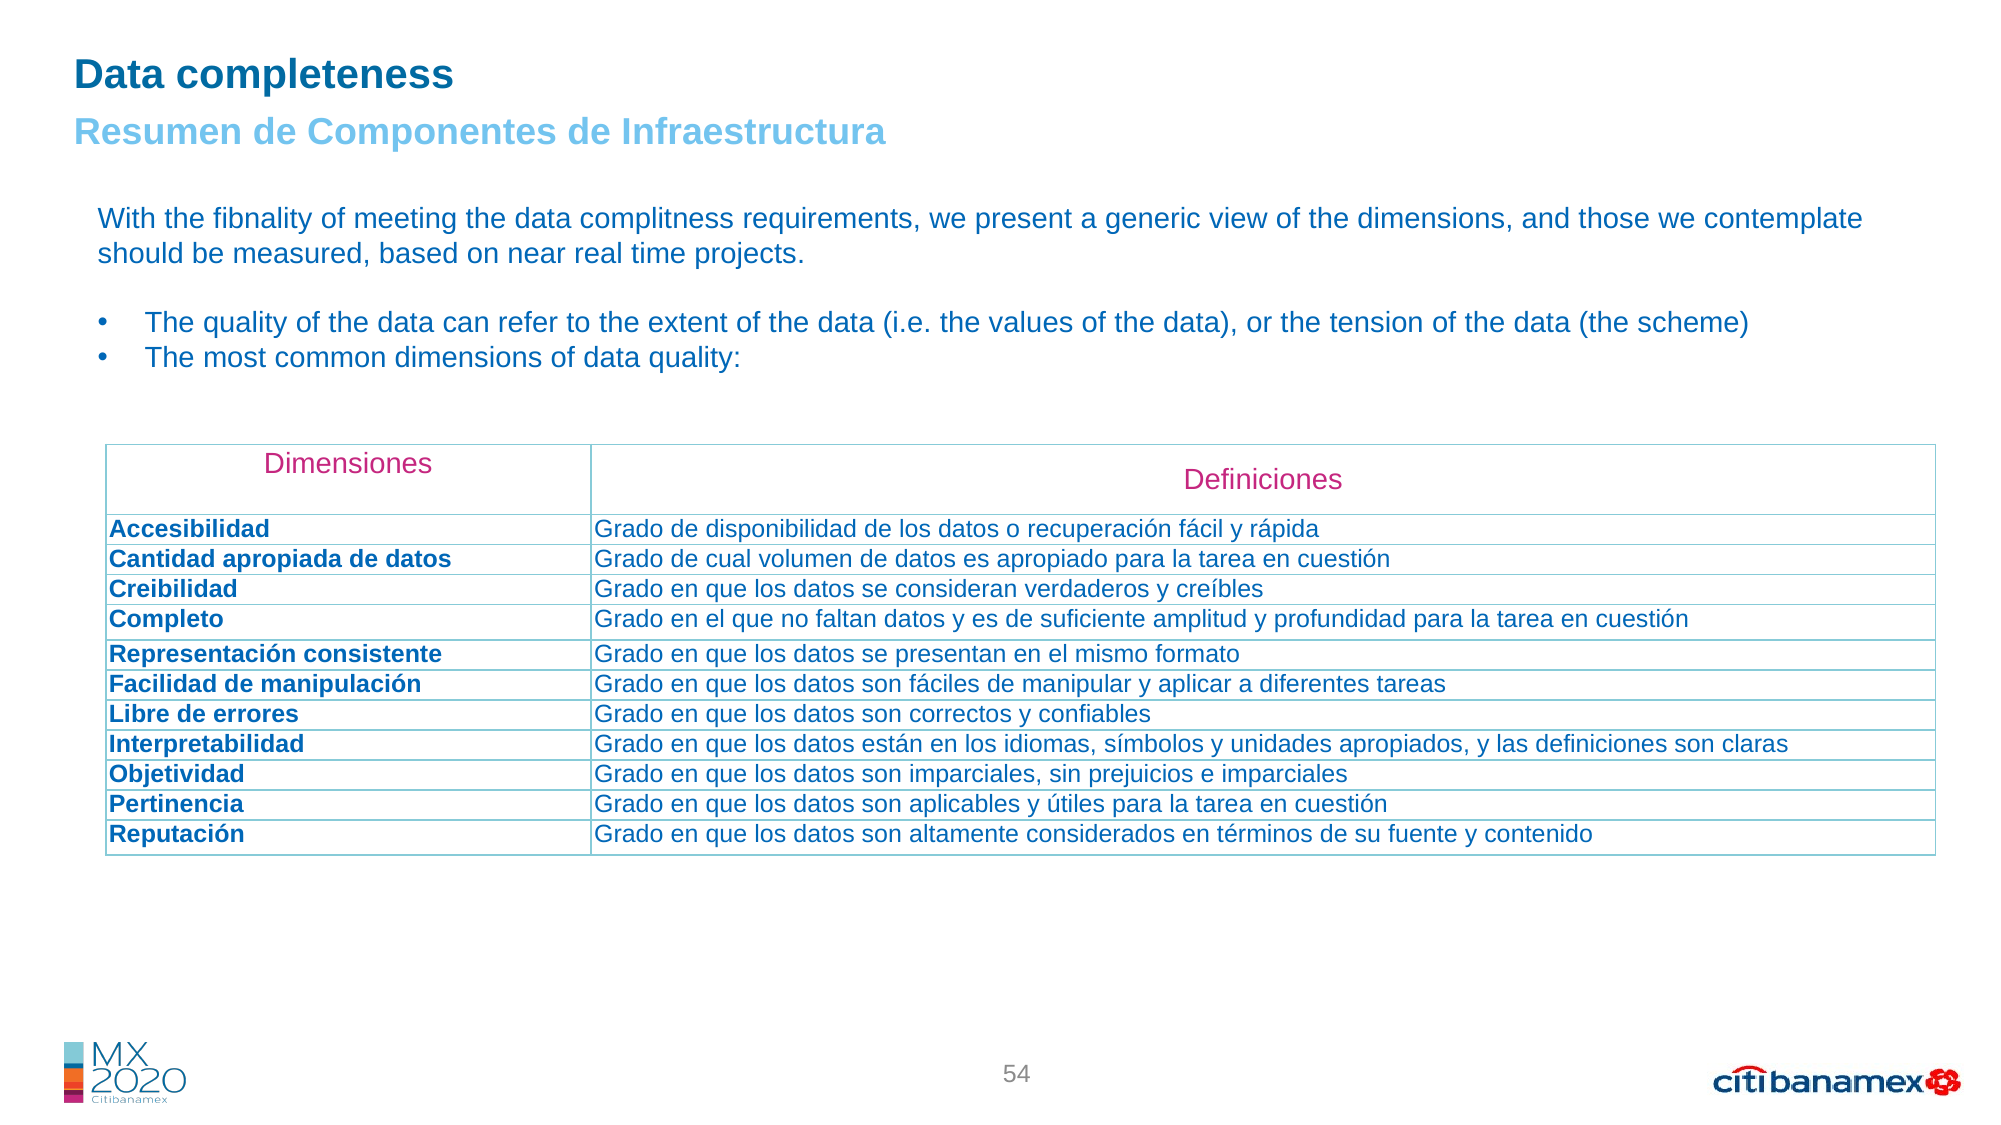

Data completeness
Resumen de Componentes de Infraestructura
With the fibnality of meeting the data complitness requirements, we present a generic view of the dimensions, and those we contemplate should be measured, based on near real time projects.

The quality of the data can refer to the extent of the data (i.e. the values of the data), or the tension of the data (the scheme)
The most common dimensions of data quality:
| Dimensiones | Definiciones |
| --- | --- |
| Accesibilidad | Grado de disponibilidad de los datos o recuperación fácil y rápida |
| Cantidad apropiada de datos | Grado de cual volumen de datos es apropiado para la tarea en cuestión |
| Creibilidad | Grado en que los datos se consideran verdaderos y creíbles |
| Completo | Grado en el que no faltan datos y es de suficiente amplitud y profundidad para la tarea en cuestión |
| Representación consistente | Grado en que los datos se presentan en el mismo formato |
| Facilidad de manipulación | Grado en que los datos son fáciles de manipular y aplicar a diferentes tareas |
| Libre de errores | Grado en que los datos son correctos y confiables |
| Interpretabilidad | Grado en que los datos están en los idiomas, símbolos y unidades apropiados, y las definiciones son claras |
| Objetividad | Grado en que los datos son imparciales, sin prejuicios e imparciales |
| Pertinencia | Grado en que los datos son aplicables y útiles para la tarea en cuestión |
| Reputación | Grado en que los datos son altamente considerados en términos de su fuente y contenido |